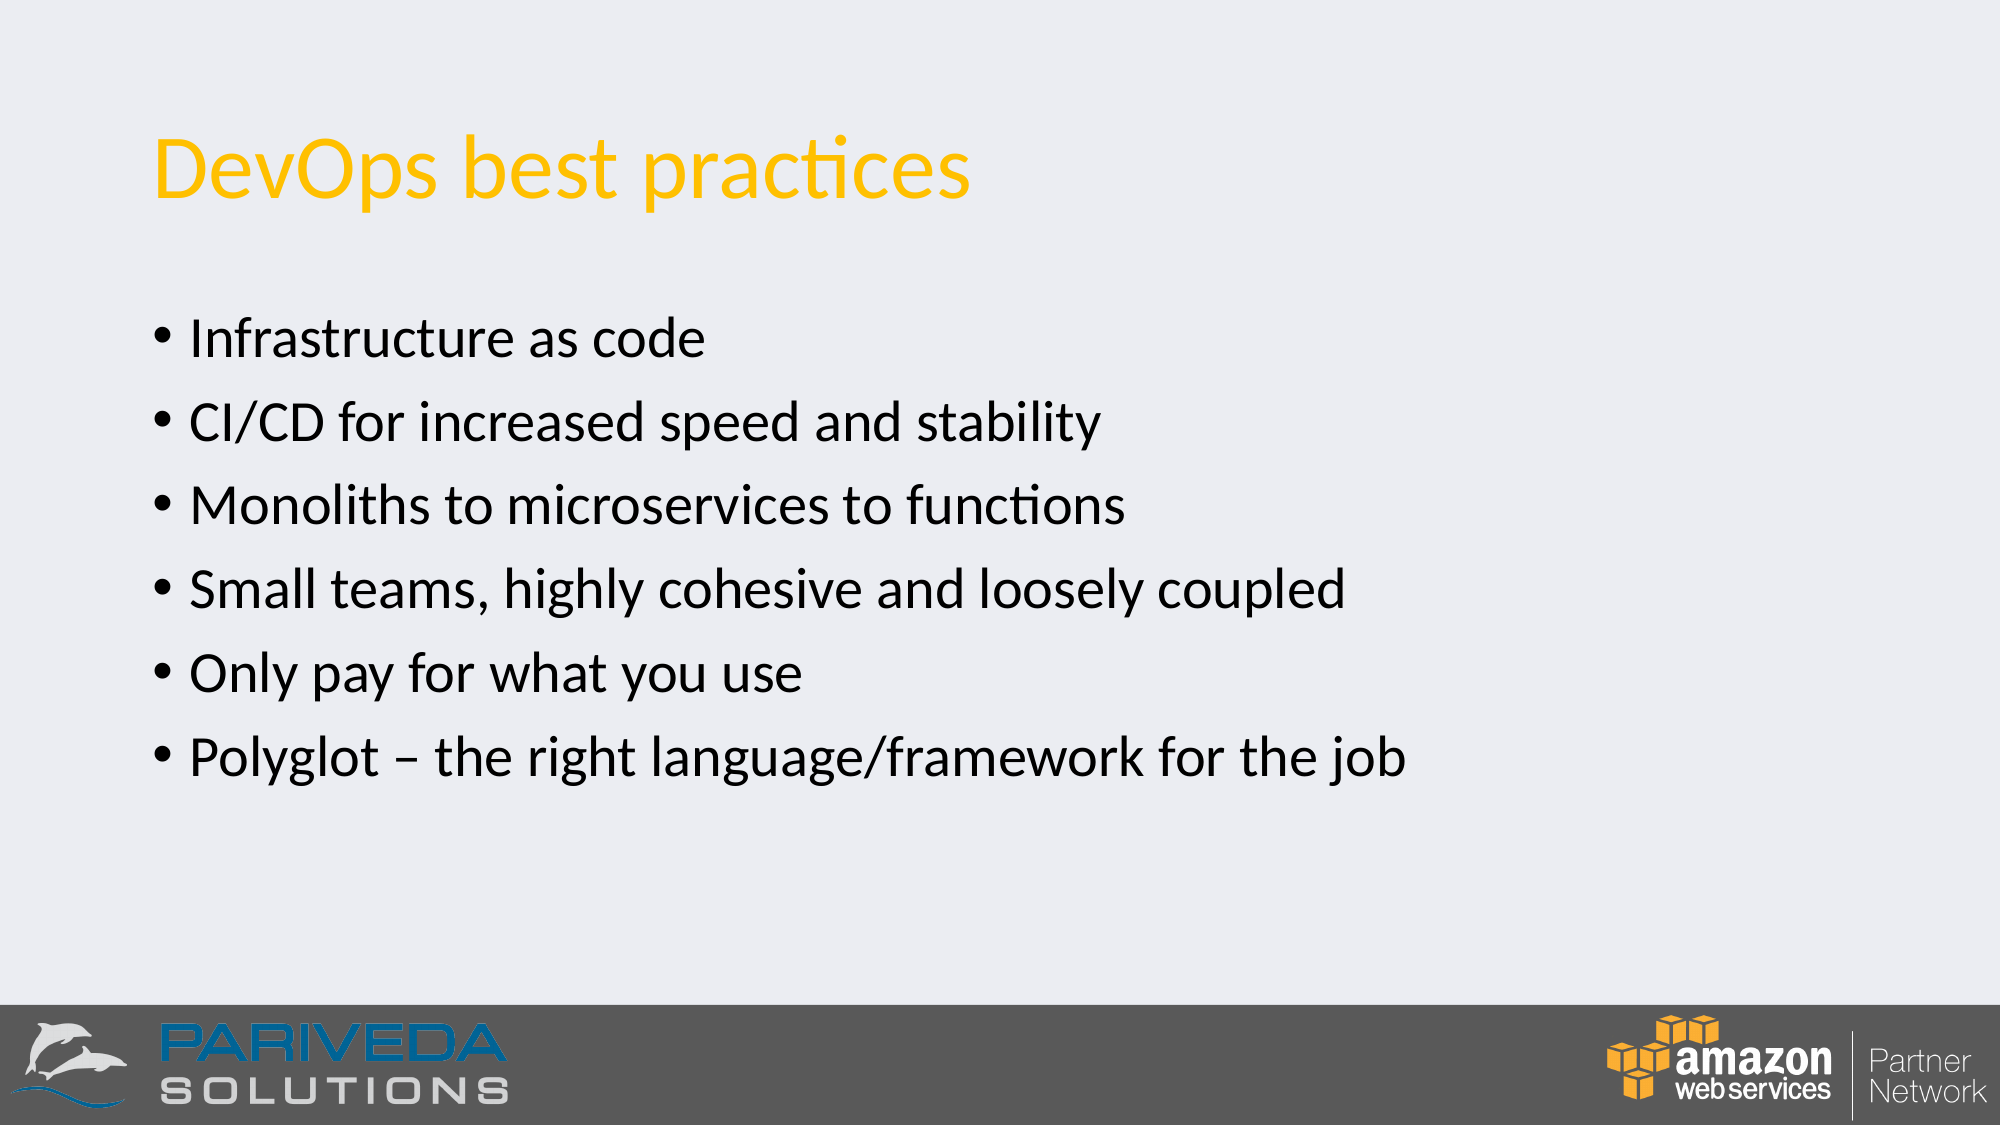

# DevOps best practices
Infrastructure as code
CI/CD for increased speed and stability
Monoliths to microservices to functions
Small teams, highly cohesive and loosely coupled
Only pay for what you use
Polyglot – the right language/framework for the job